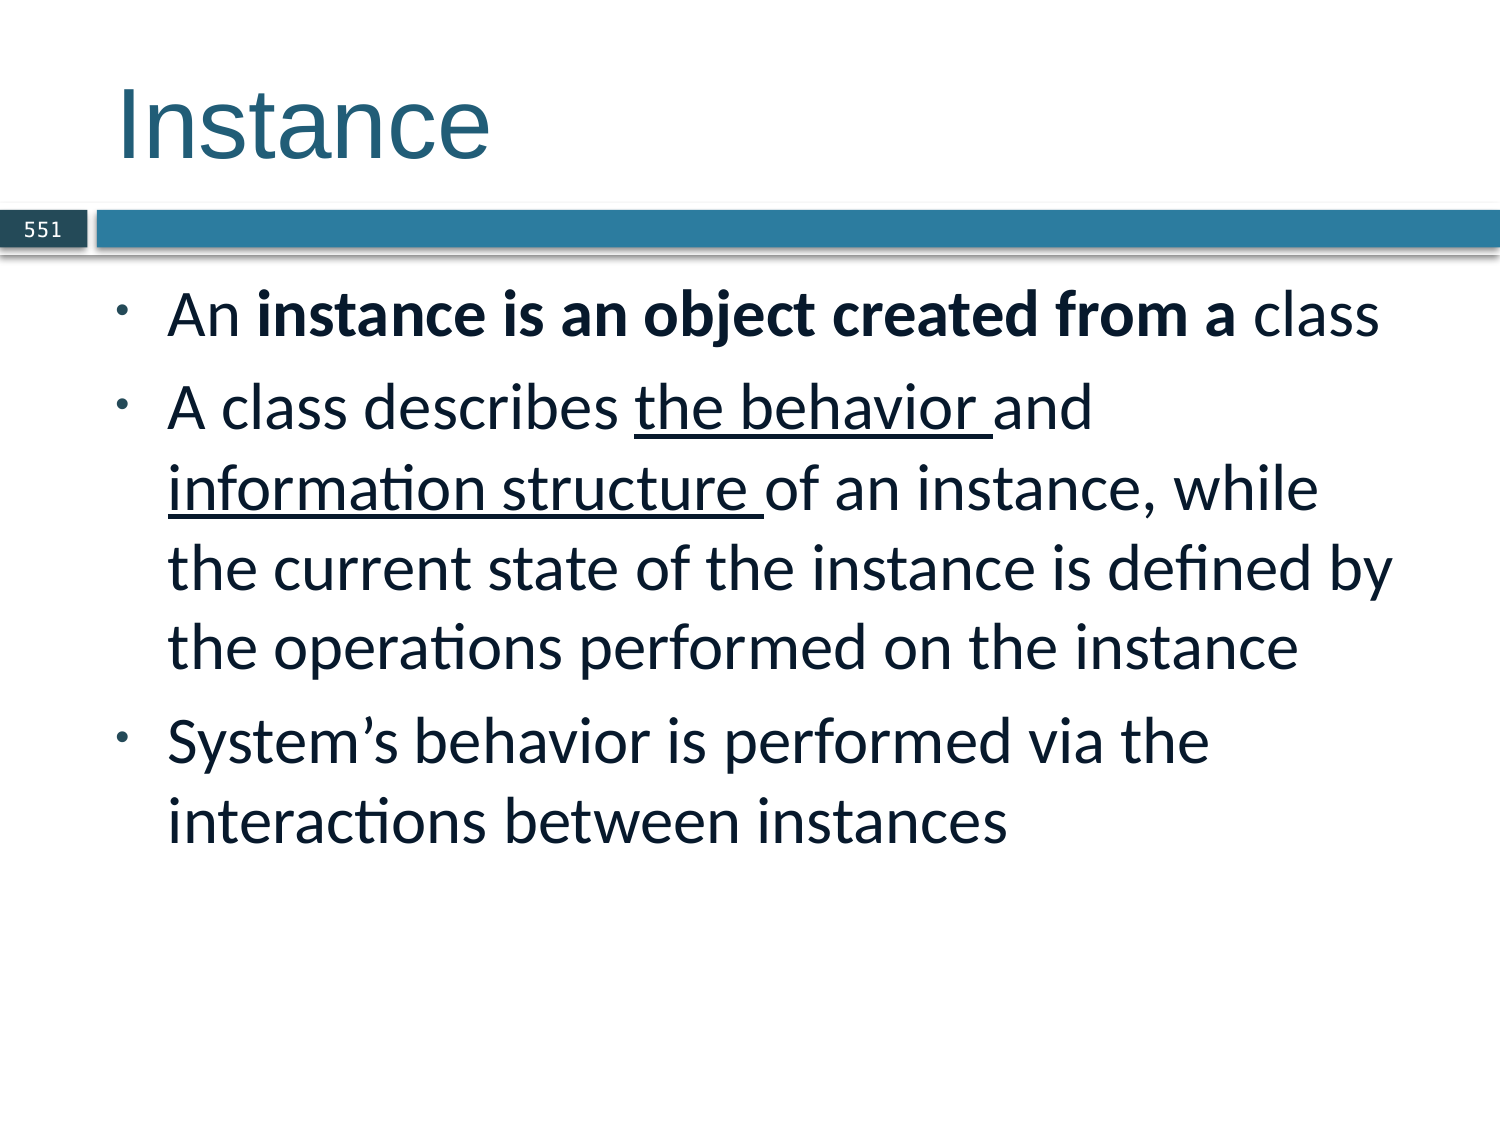

# Instance
551
An instance is an object created from a class
A class describes the behavior and information structure of an instance, while the current state of the instance is defined by the operations performed on the instance
System’s behavior is performed via the interactions between instances